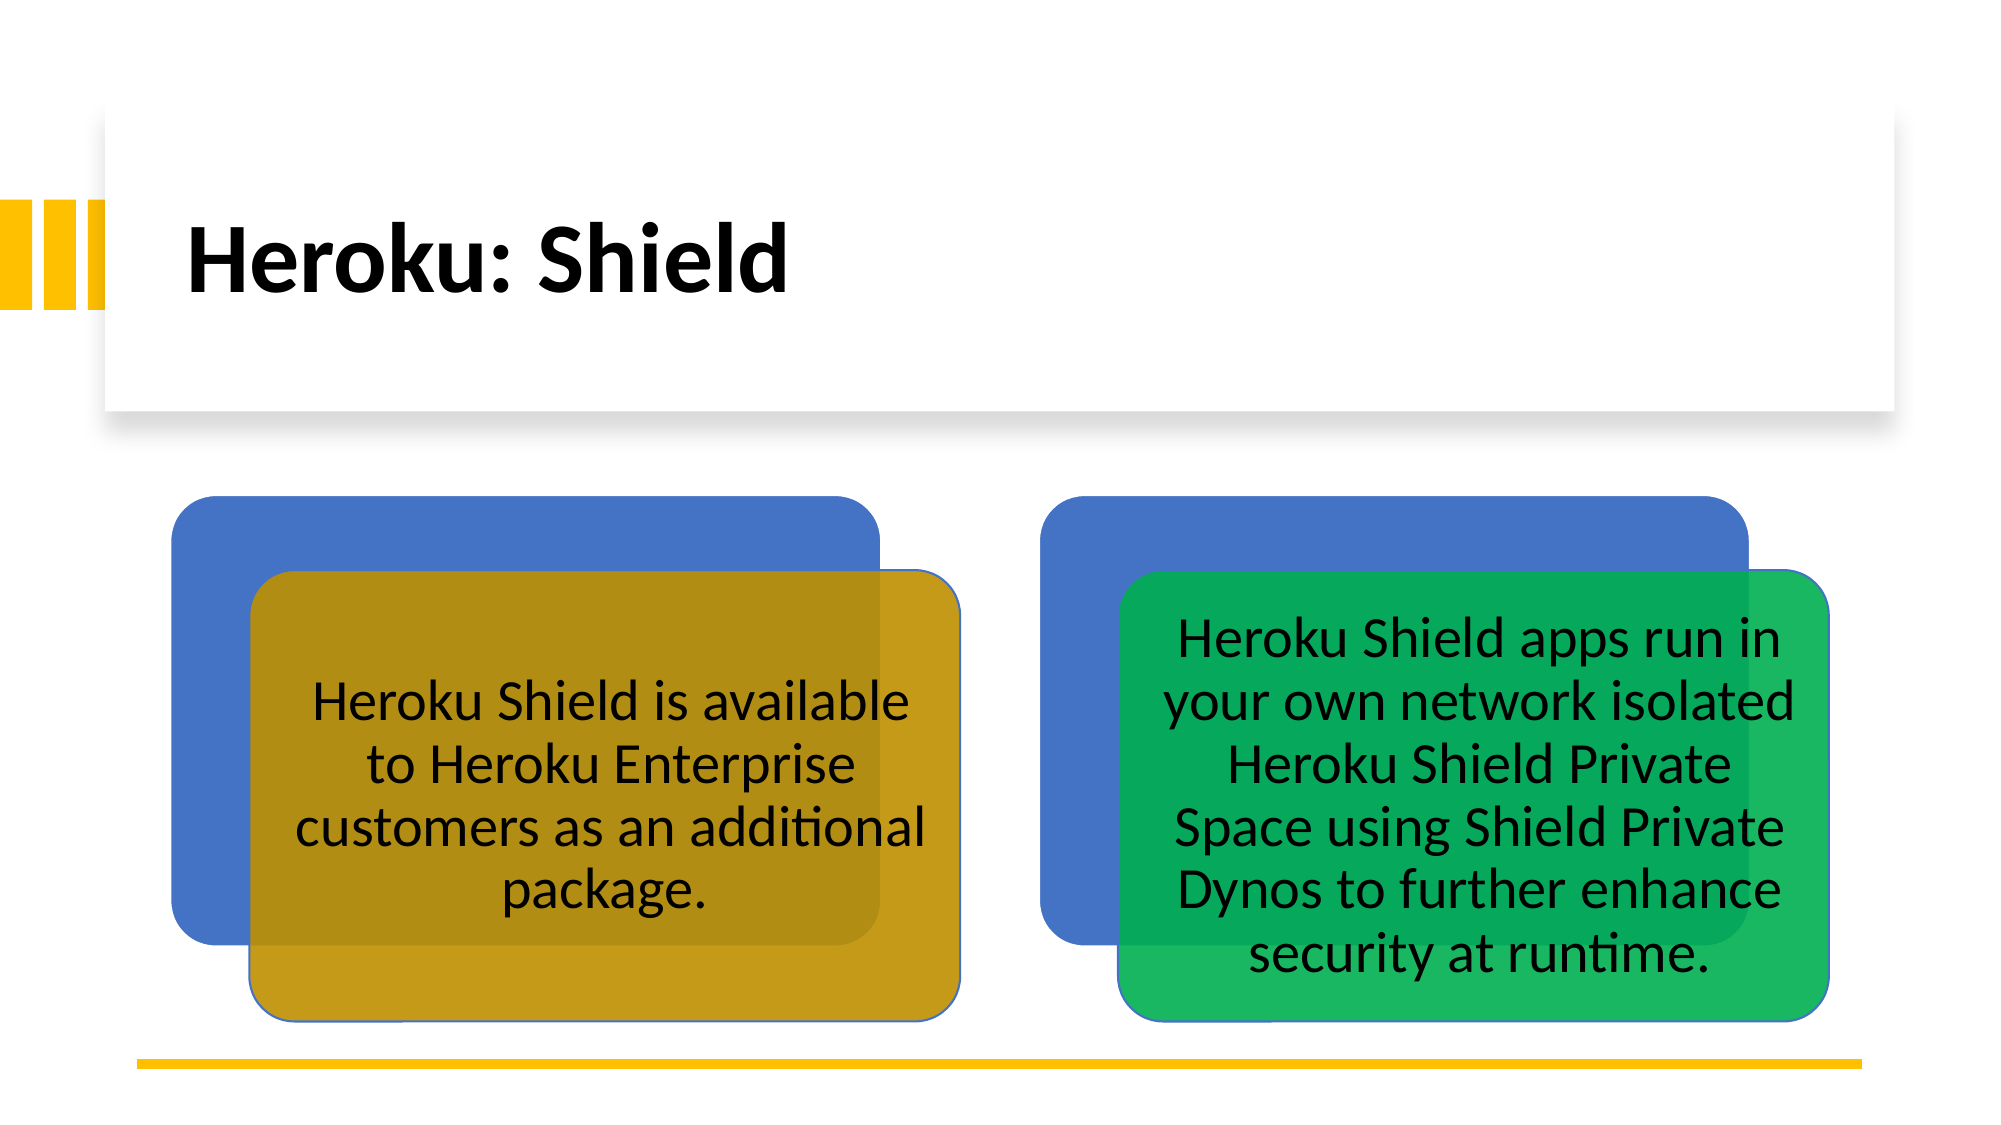

# Heroku: Shield

Heroku Shield is available to Heroku Enterprise customers as an additional package.
Heroku Shield apps run in your own network isolated Heroku Shield Private Space using Shield Private Dynos to further enhance security at runtime.